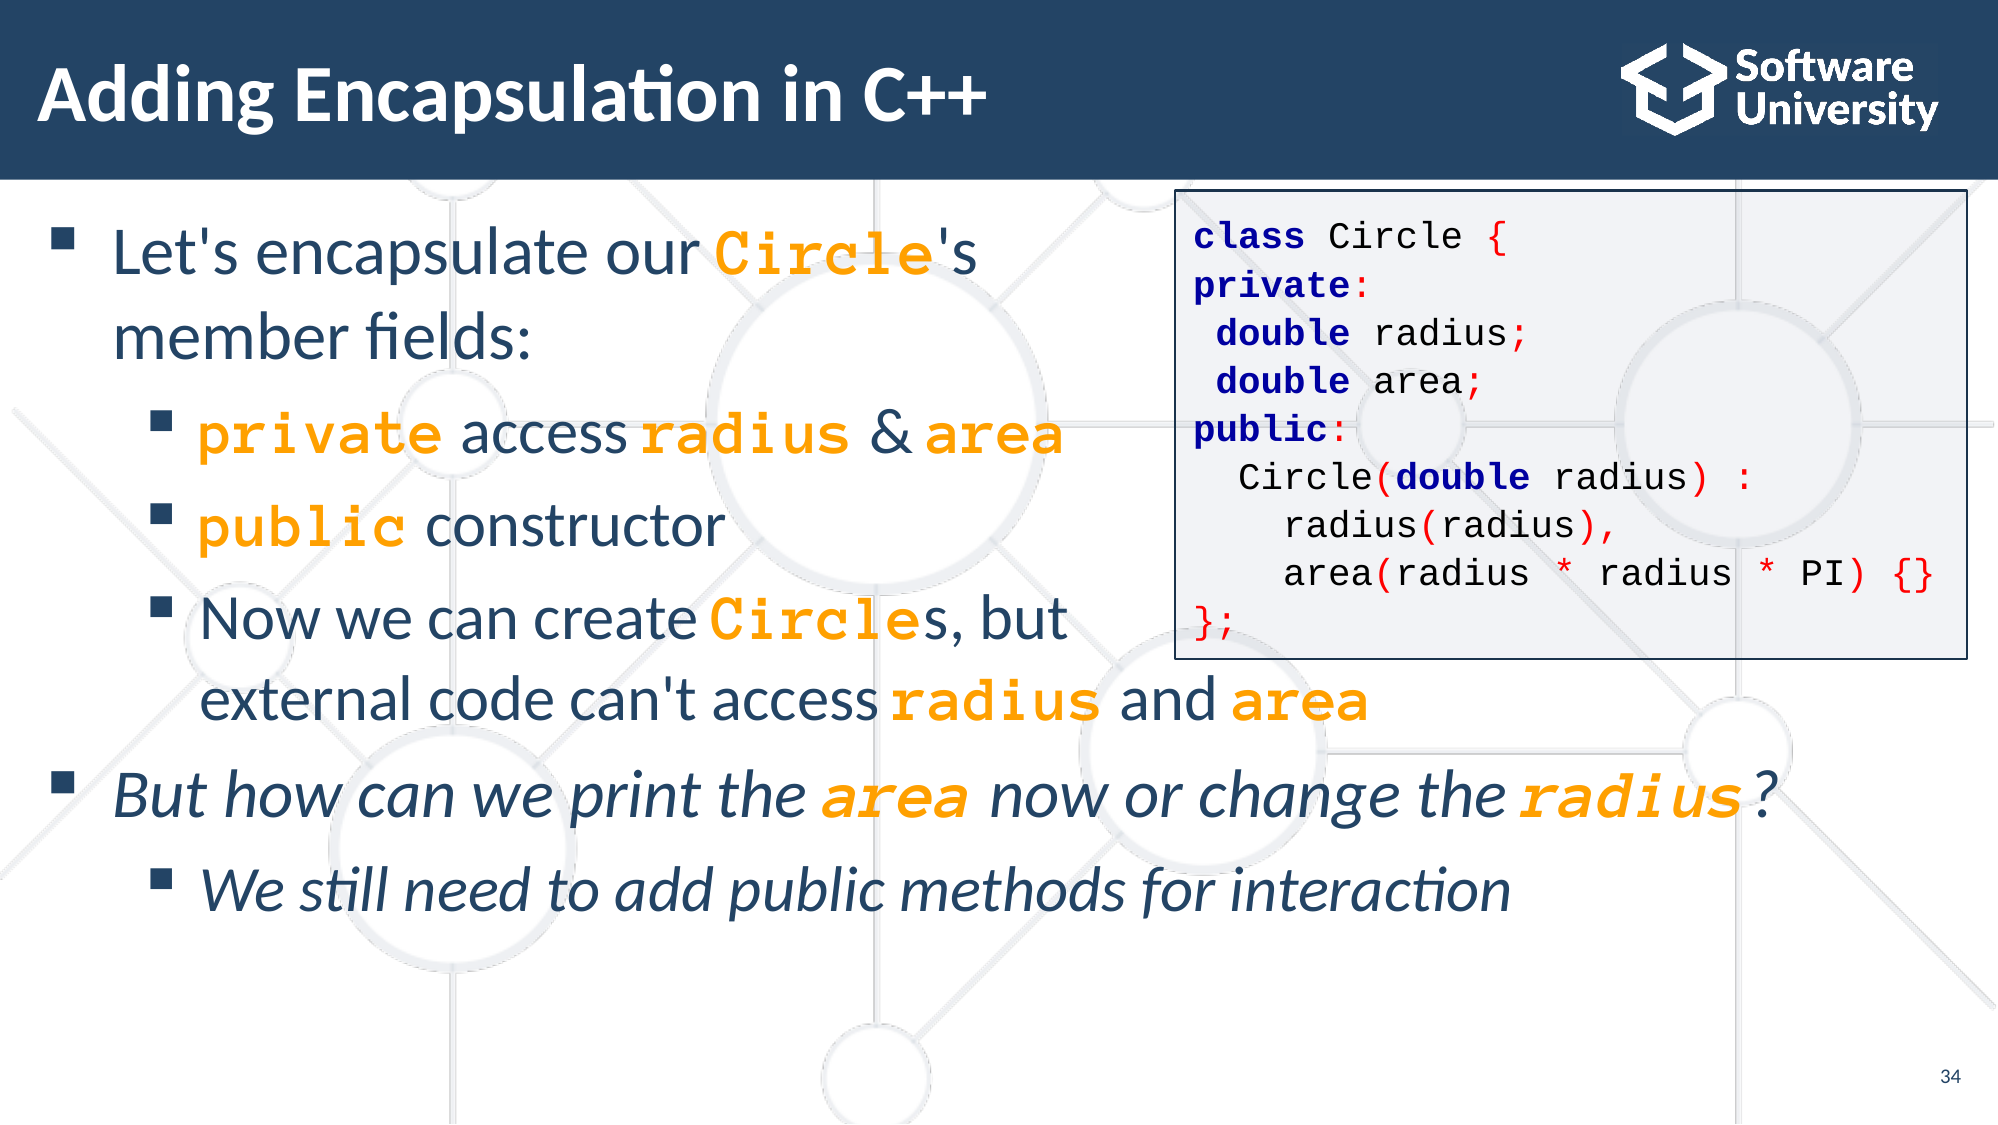

# Adding Encapsulation in C++
class Circle {
private:
 double radius;
 double area;
public:
  Circle(double radius) :
    radius(radius),
    area(radius * radius * PI) {}
};
Let's encapsulate our Circle's
member fields:
private access radius & area
public constructor
Now we can create Circles, but
external code can't access radius and area
But how can we print the area now or change the radius?
We still need to add public methods for interaction
34